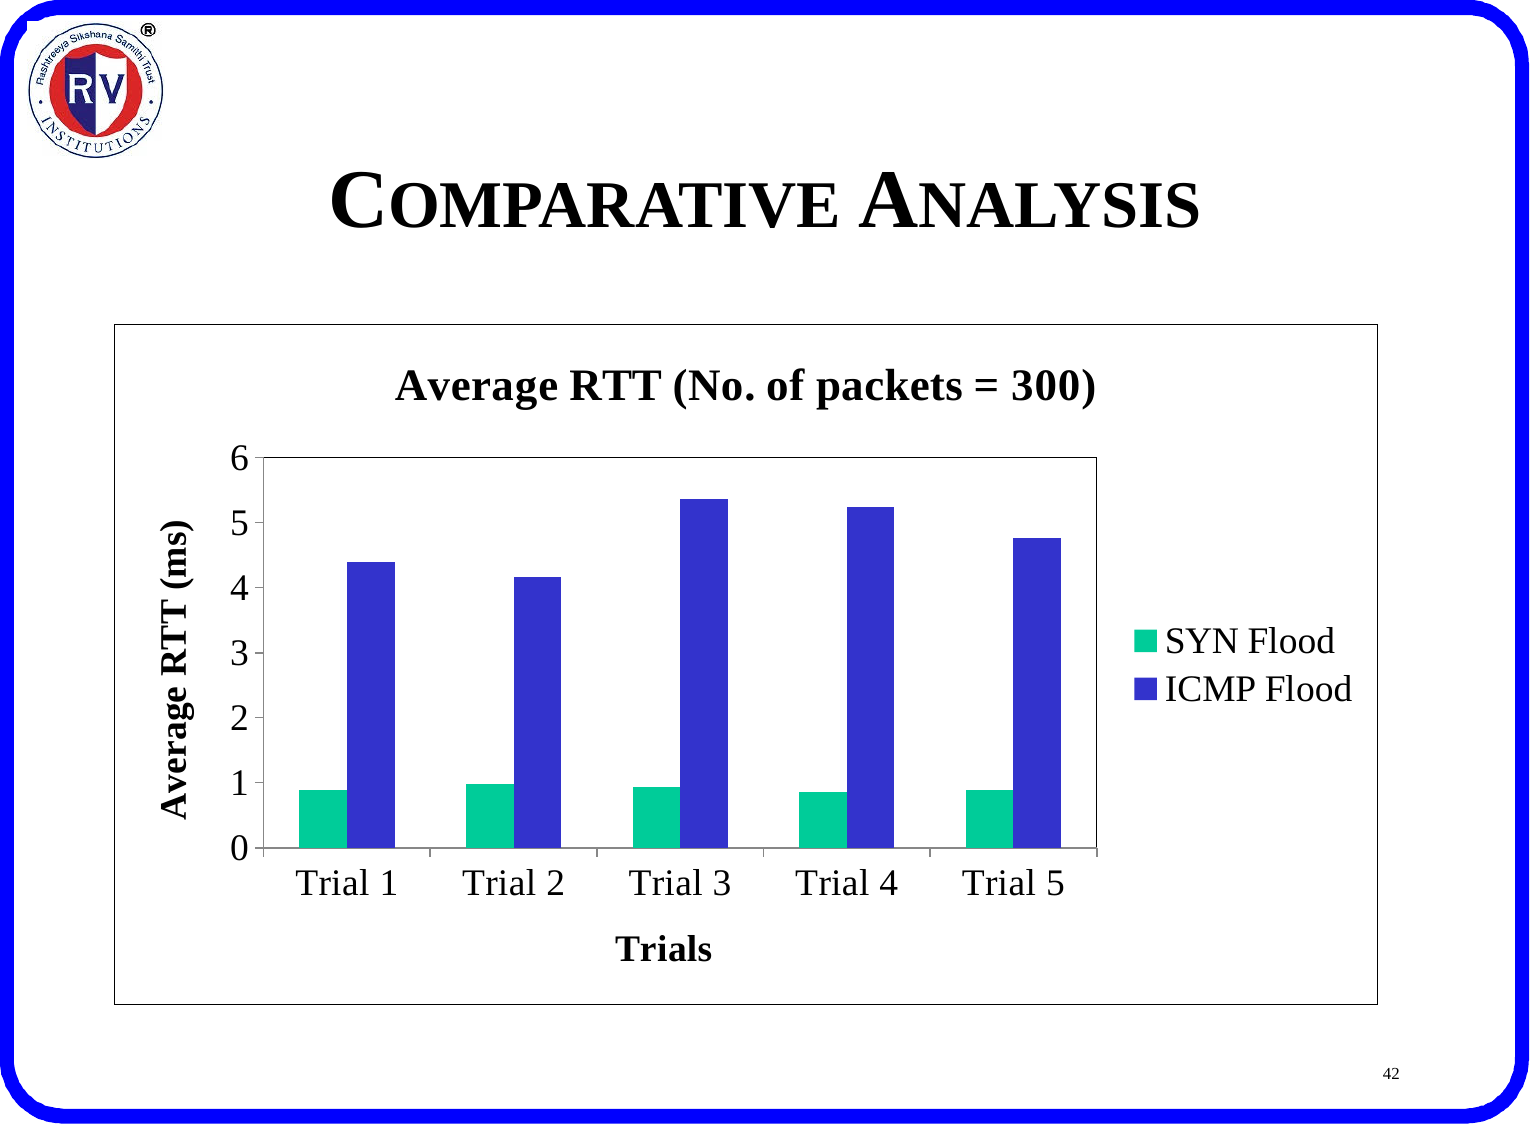

# COMPARATIVE ANALYSIS

### Chart: Average RTT (No. of packets = 300)

| Category | SYN Flood | ICMP Flood |
|---|---|---|
| Trial 1 | 0.89 | 4.39 |
| Trial 2 | 0.98 | 4.17 |
| Trial 3 | 0.93 | 5.37 |
| Trial 4 | 0.86 | 5.24 |
| Trial 5 | 0.89 | 4.77 |
42